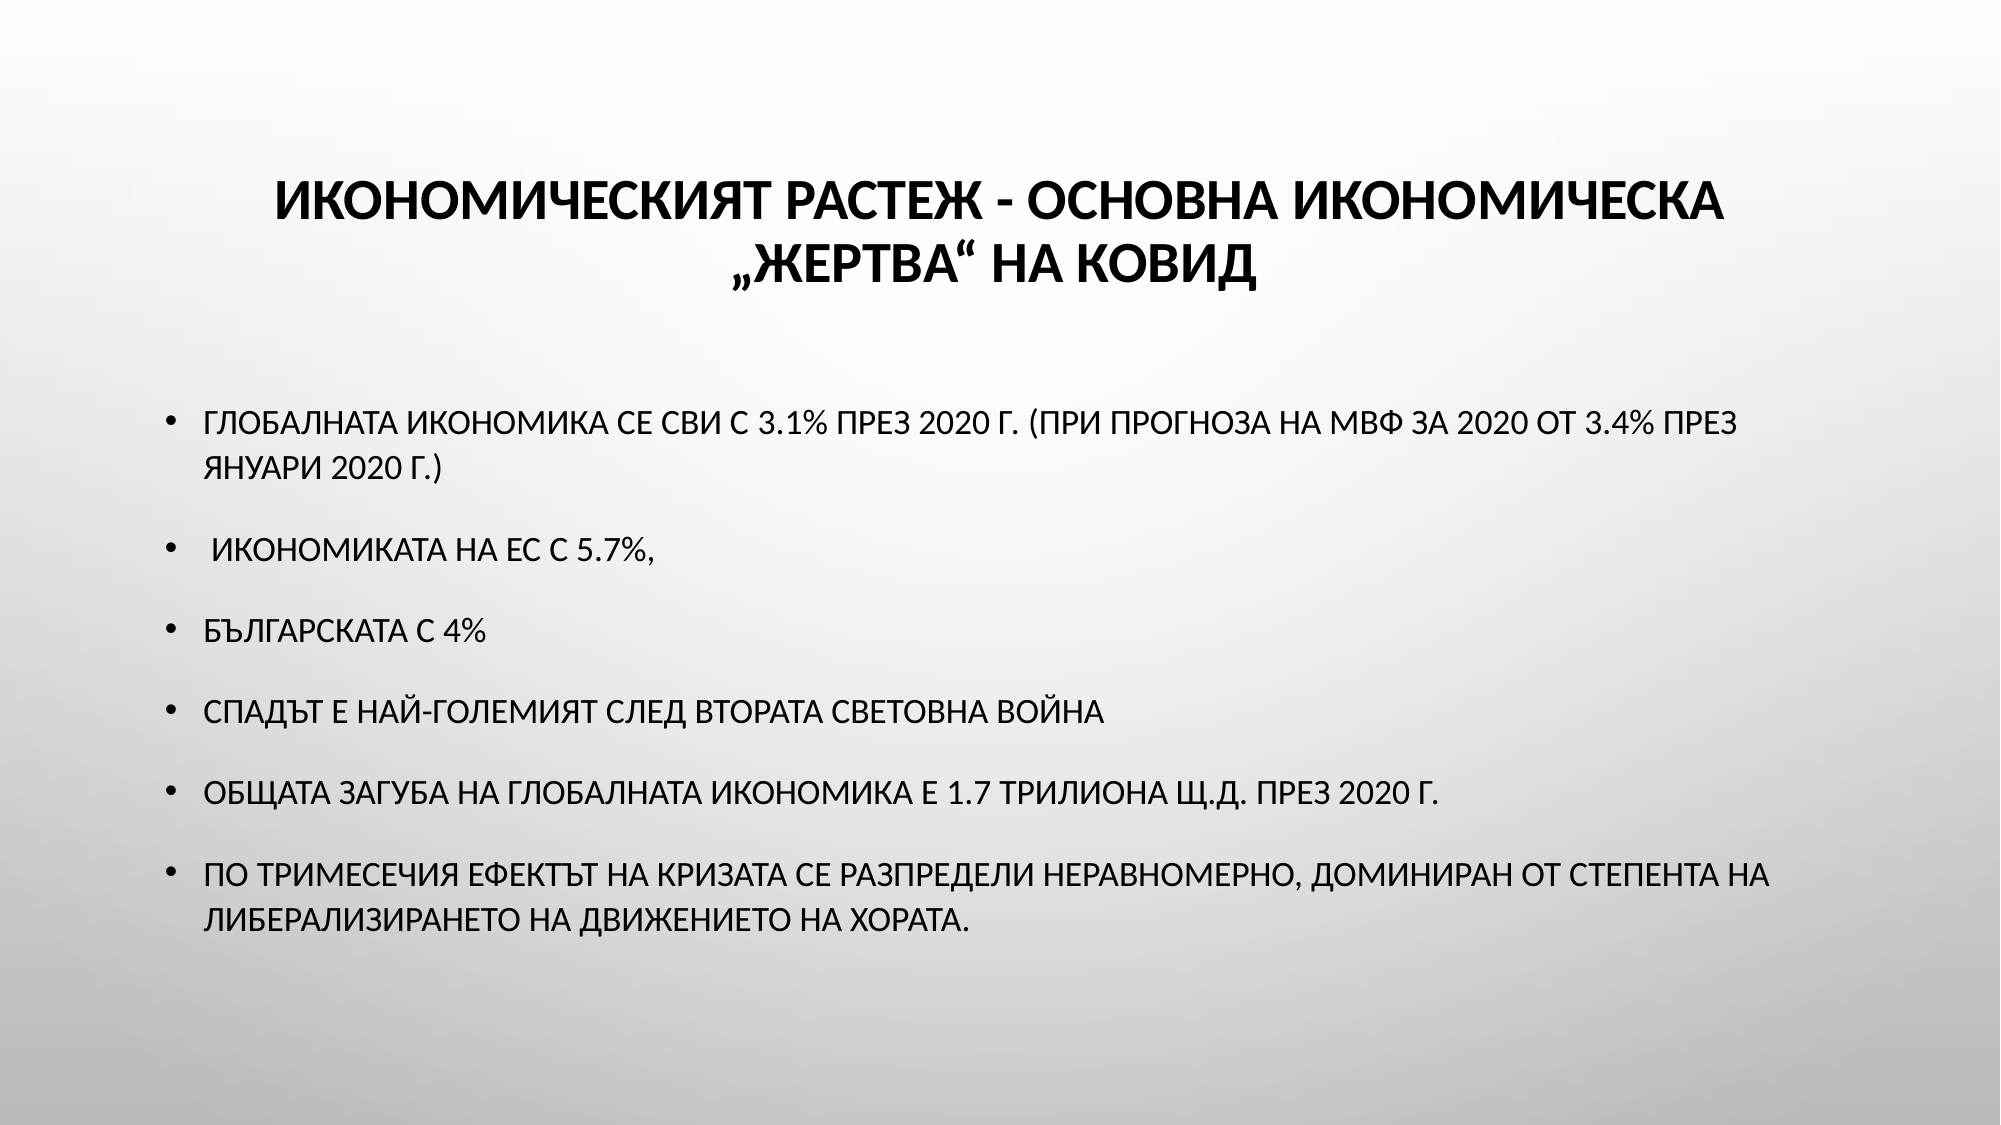

# Икономическият растеж - основна икономическа „жертва“ на Ковид
Глобалната икономика се сви с 3.1% през 2020 г. (при прогноза на МВФ за 2020 от 3.4% през януари 2020 г.)
 икономиката на ЕС с 5.7%,
българската с 4%
Спадът е най-големият след втората световна война
общата загуба на глобалната икономика е 1.7 трилиона щ.д. през 2020 г.
По тримесечия ефектът на кризата се разпредели неравномерно, доминиран от степента на либерализирането на движението на хората.